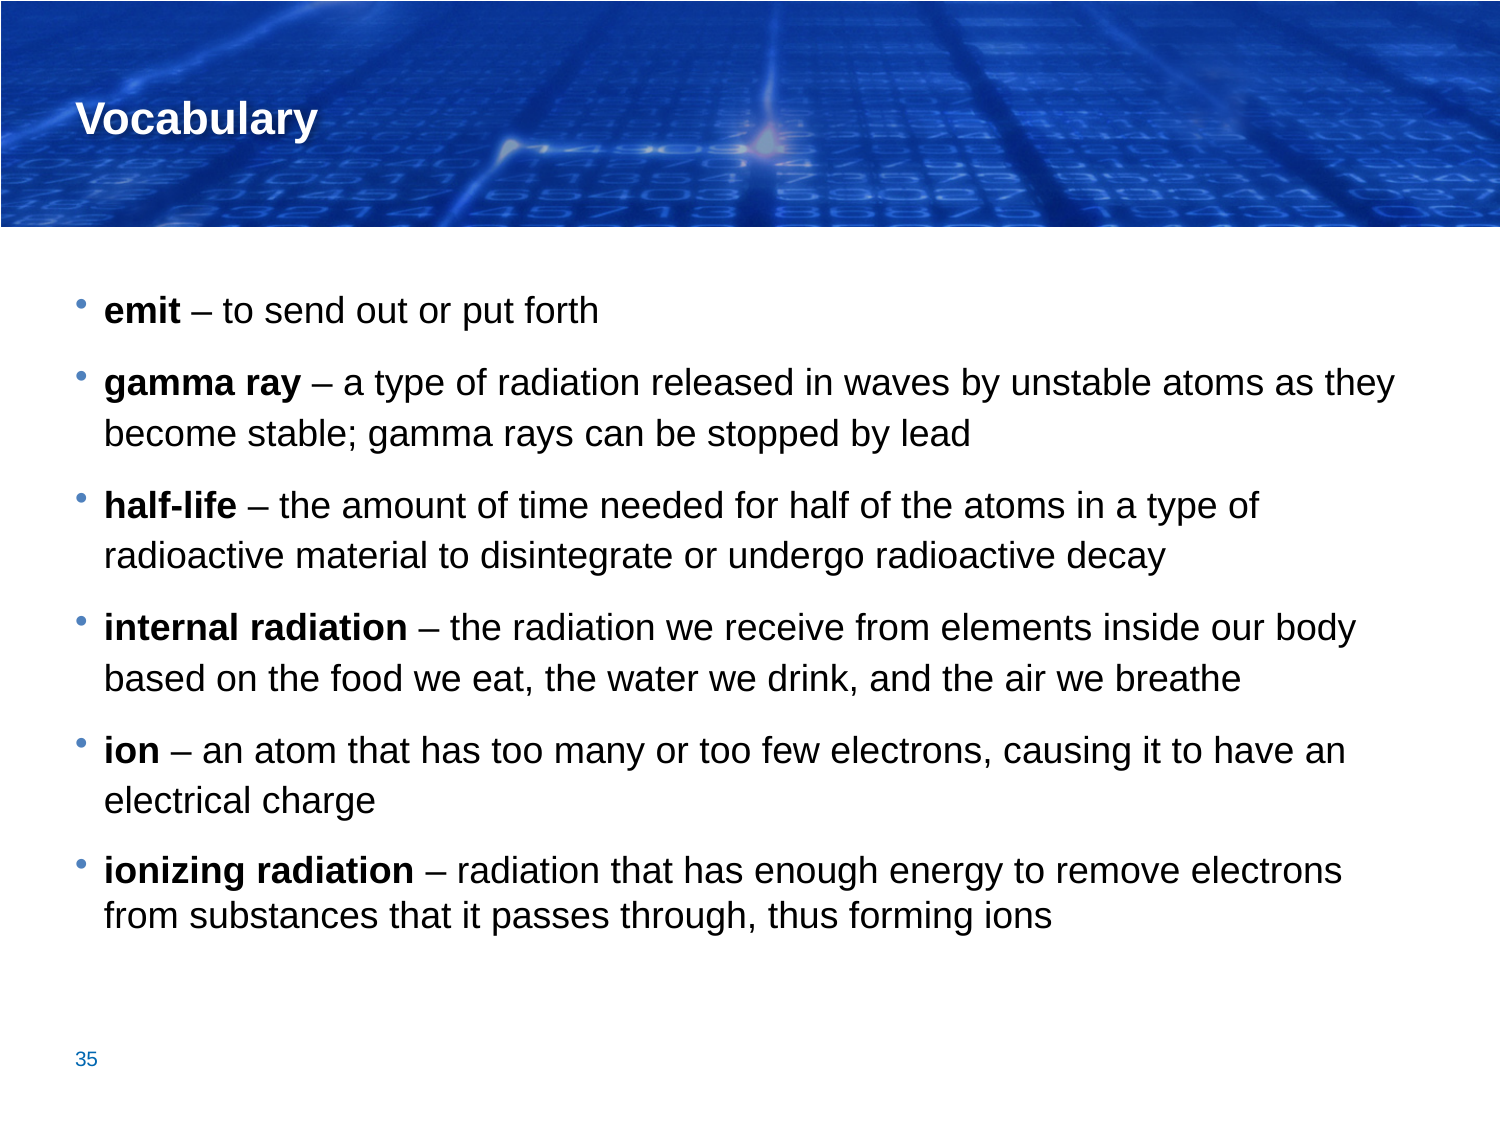

# Vocabulary
emit – to send out or put forth
gamma ray – a type of radiation released in waves by unstable atoms as they become stable; gamma rays can be stopped by lead
half-life – the amount of time needed for half of the atoms in a type of radioactive material to disintegrate or undergo radioactive decay
internal radiation – the radiation we receive from elements inside our body based on the food we eat, the water we drink, and the air we breathe
ion – an atom that has too many or too few electrons, causing it to have an electrical charge
ionizing radiation – radiation that has enough energy to remove electrons from substances that it passes through, thus forming ions

35